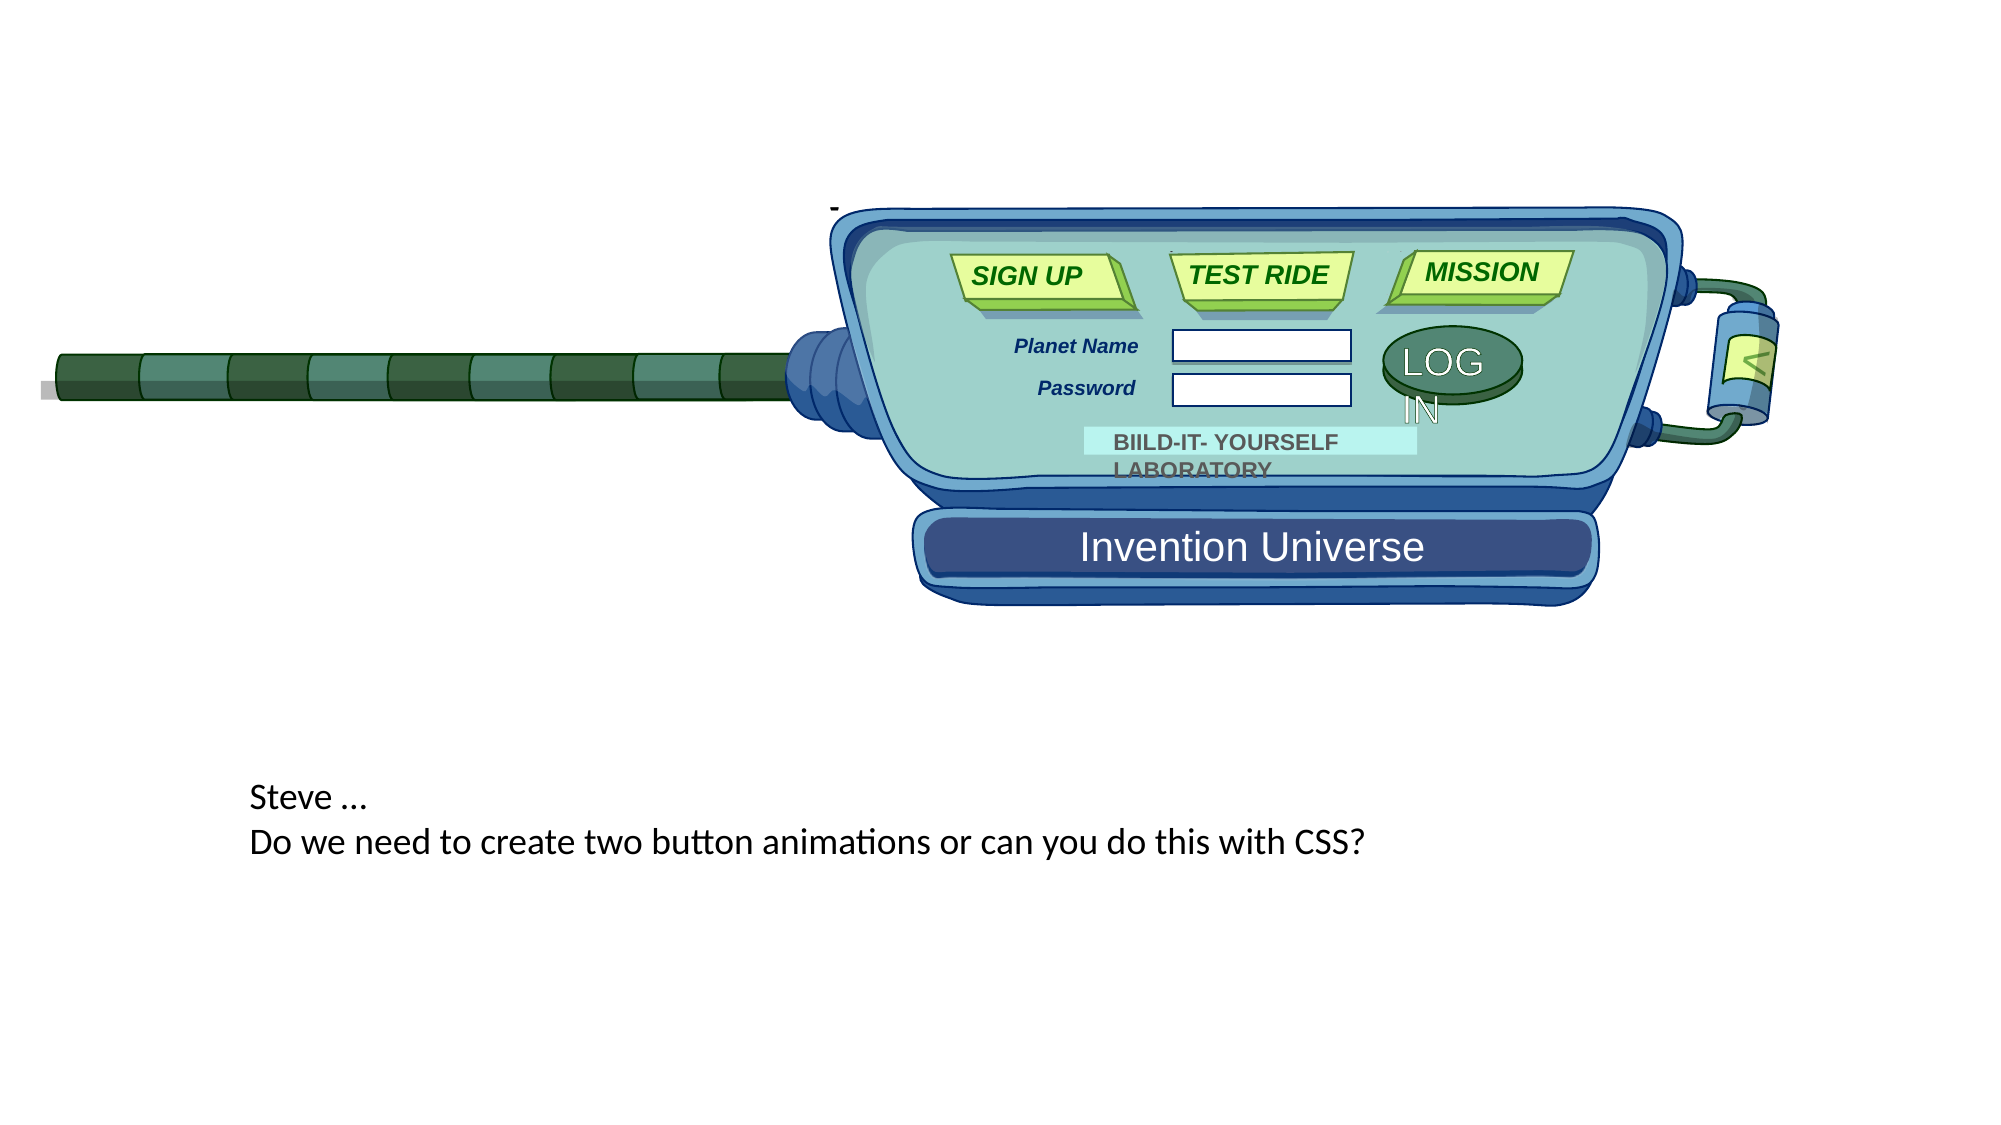

MISSION
TEST RIDE
SIGN UP

<

Planet Name

LOG IN

Password

BIILD-IT- YOURSELF LABORATORY

Invention Universe

Steve …
Do we need to create two button animations or can you do this with CSS?